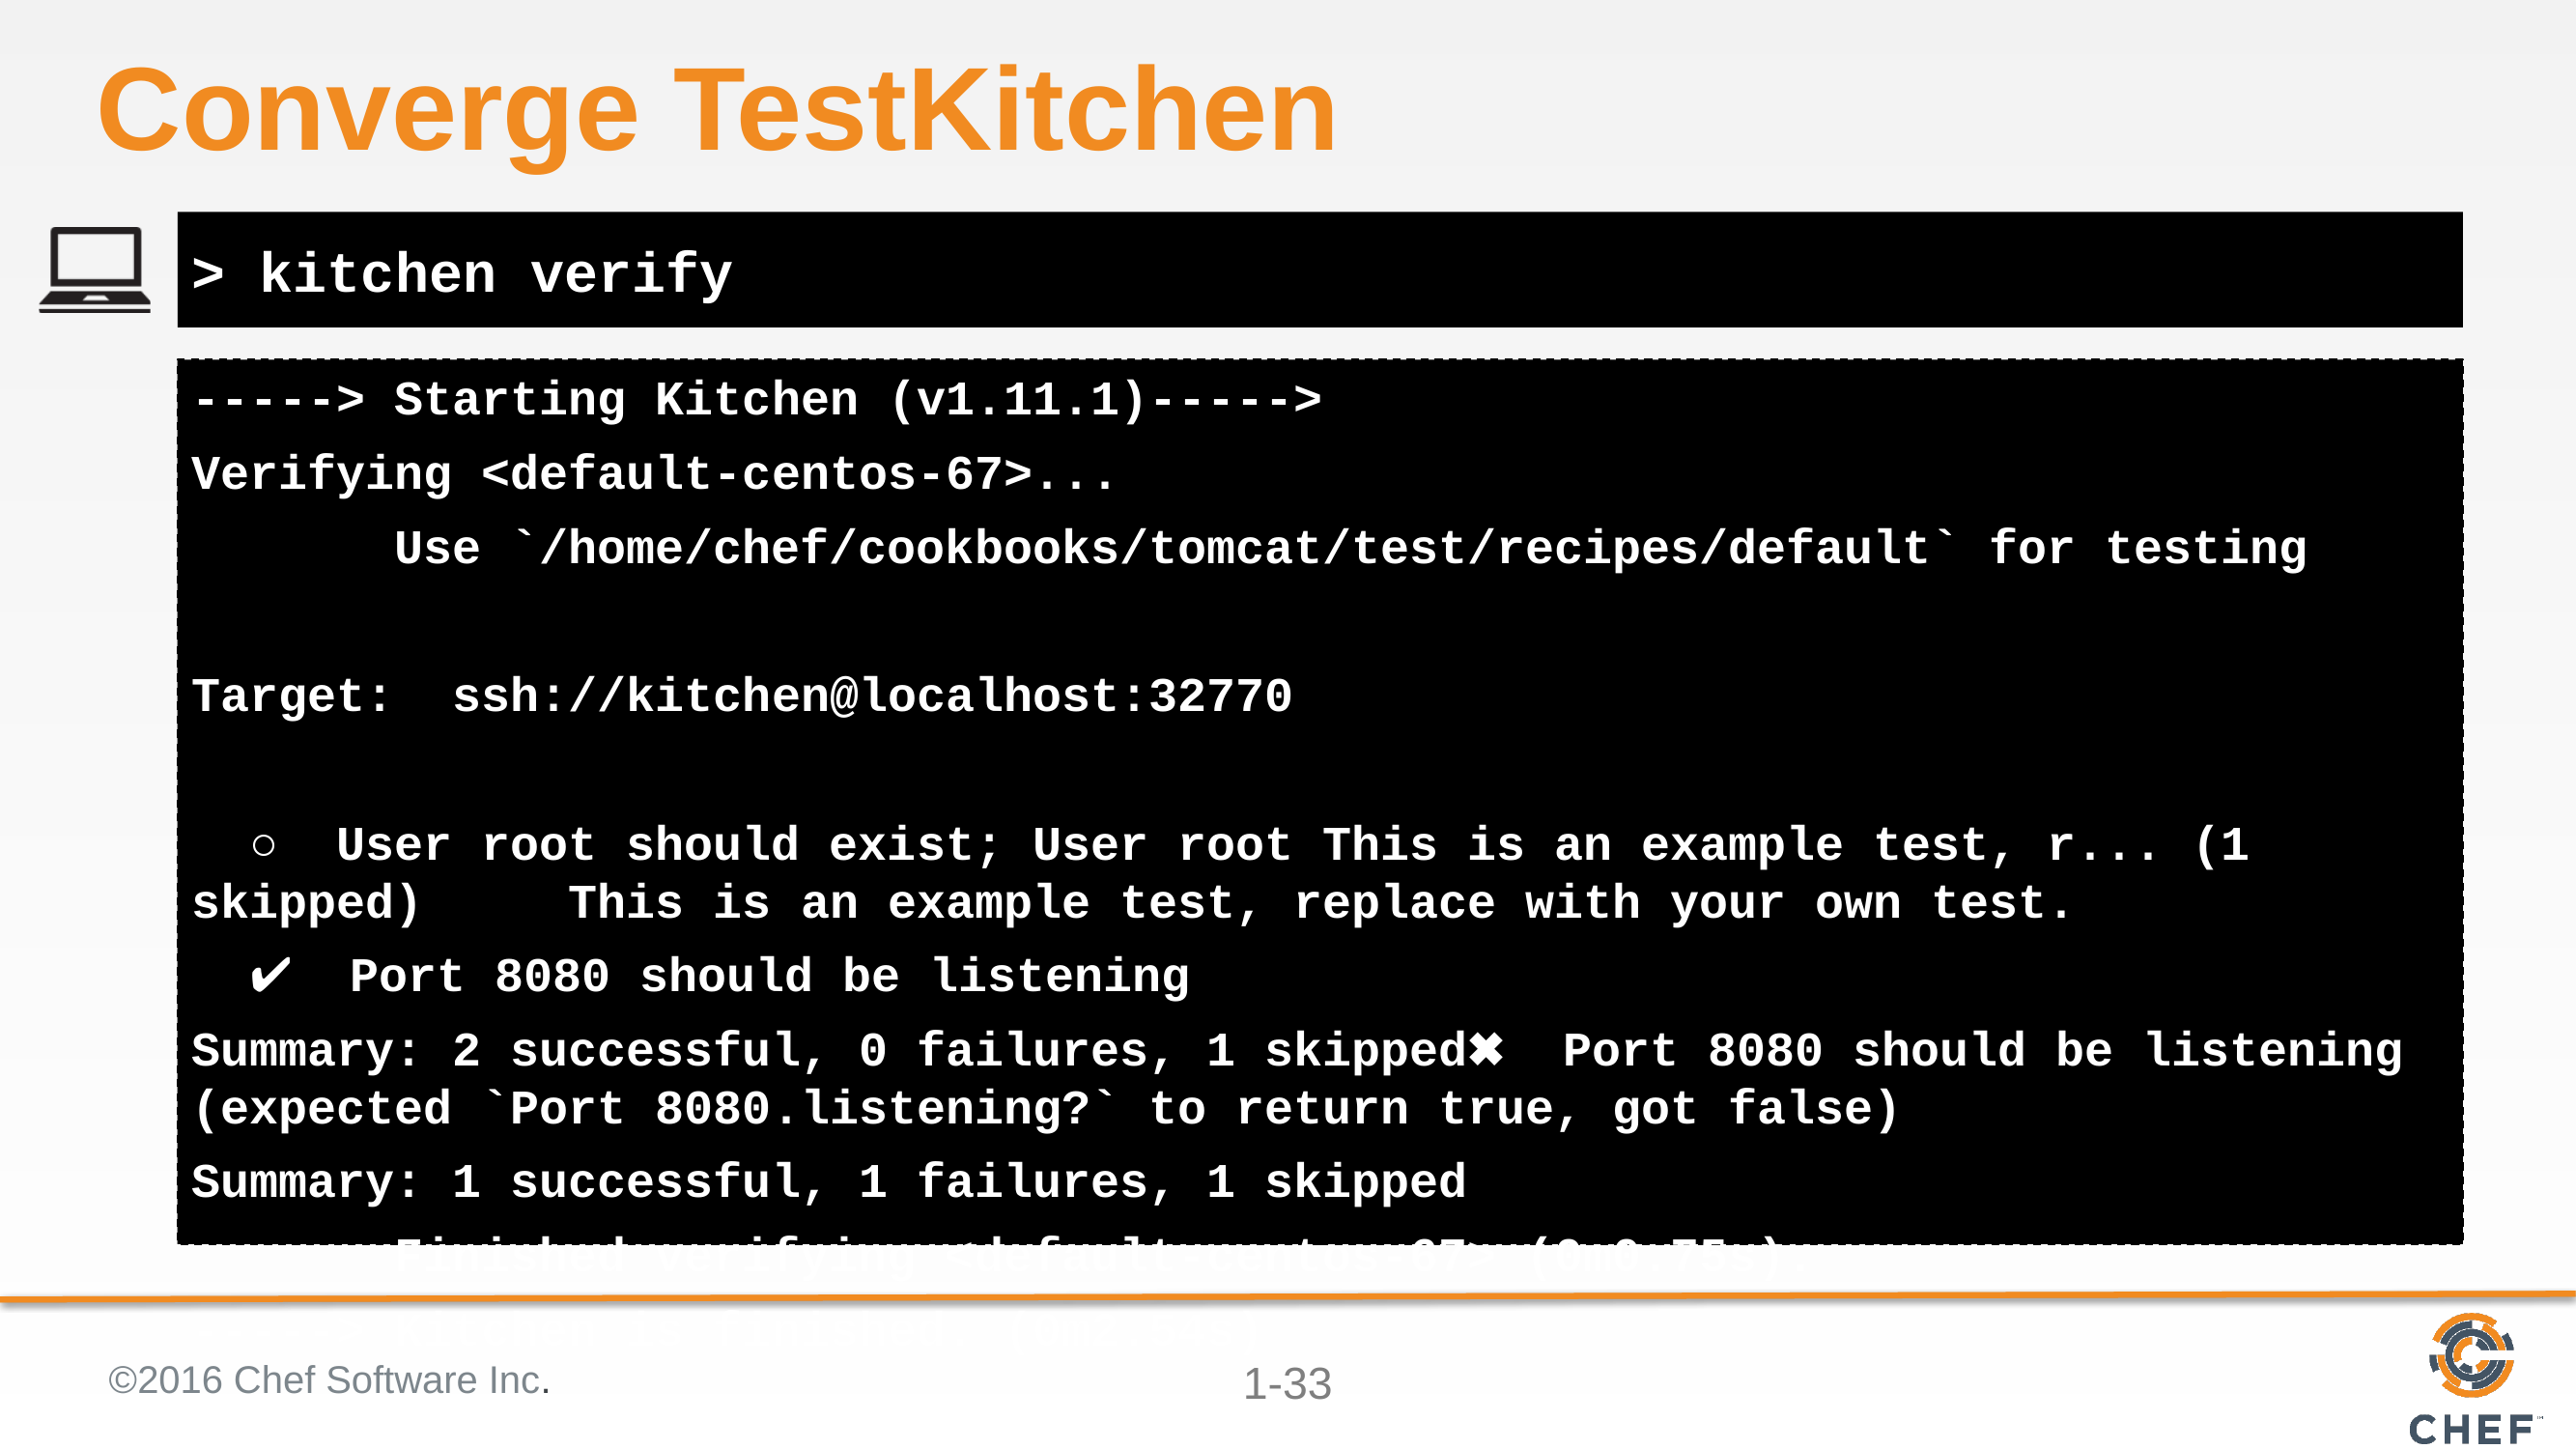

# Converge TestKitchen
> kitchen verify
-----> Starting Kitchen (v1.11.1)----->
Verifying <default-centos-67>...
       Use `/home/chef/cookbooks/tomcat/test/recipes/default` for testing

Target:  ssh://kitchen@localhost:32770

  ○  User root should exist; User root This is an example test, r... (1 skipped)     This is an example test, replace with your own test.
  ✔  Port 8080 should be listening
Summary: 2 successful, 0 failures, 1 skipped✖  Port 8080 should be listening (expected `Port 8080.listening?` to return true, got false)
Summary: 1 successful, 1 failures, 1 skipped
       Finished verifying <default-centos-67> (0m0.75s).
-----> Kitchen is finished. (0m2.54s)